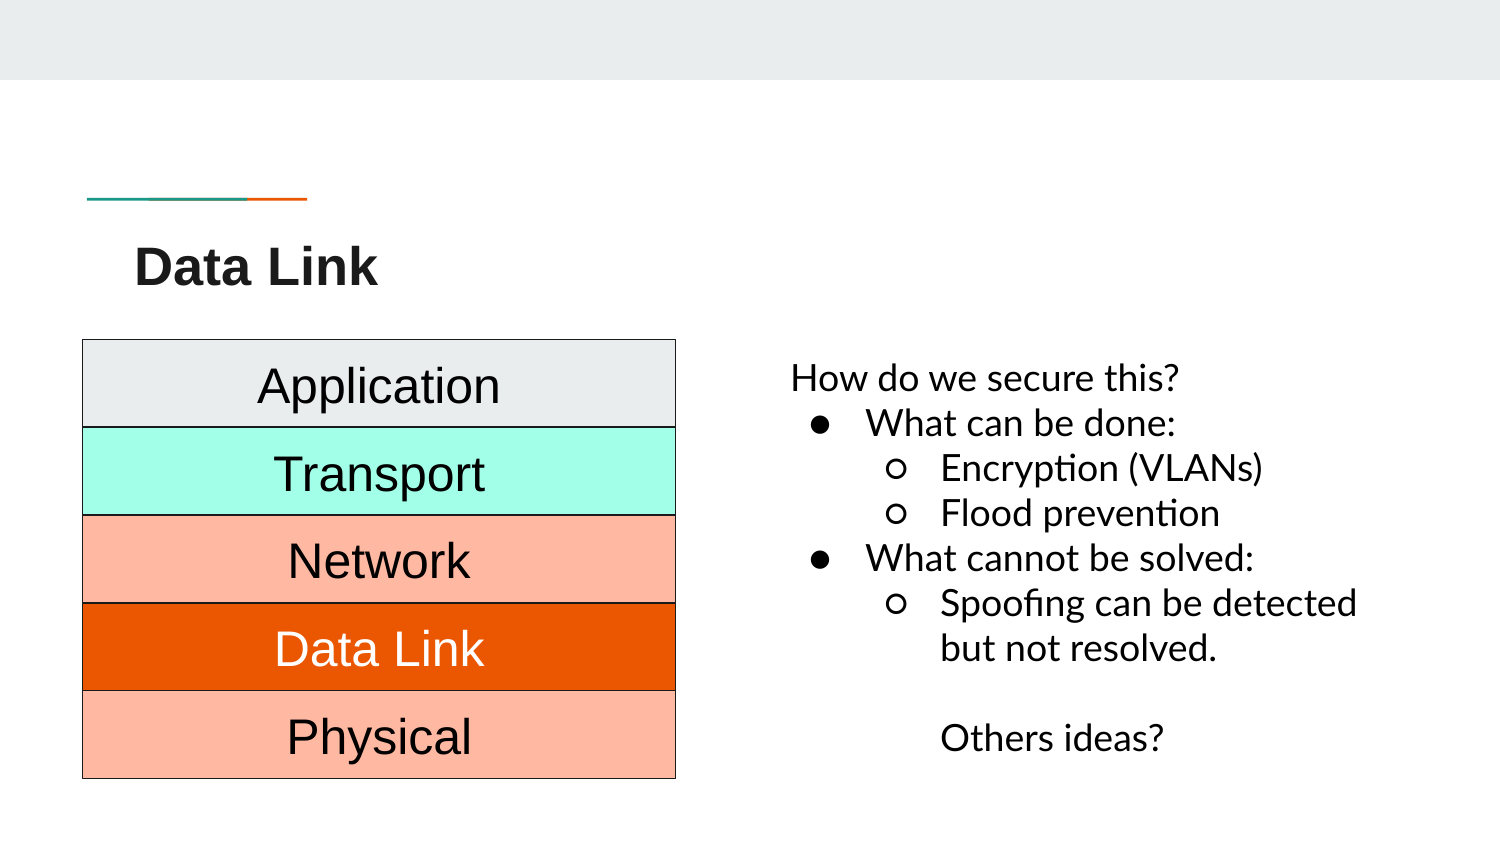

# Data Link
Application
How do we secure this?
What can be done:
Encryption (VLANs)
Flood prevention
What cannot be solved:
Spoofing can be detected but not resolved.

	Others ideas?
Transport
Network
Data Link
Physical